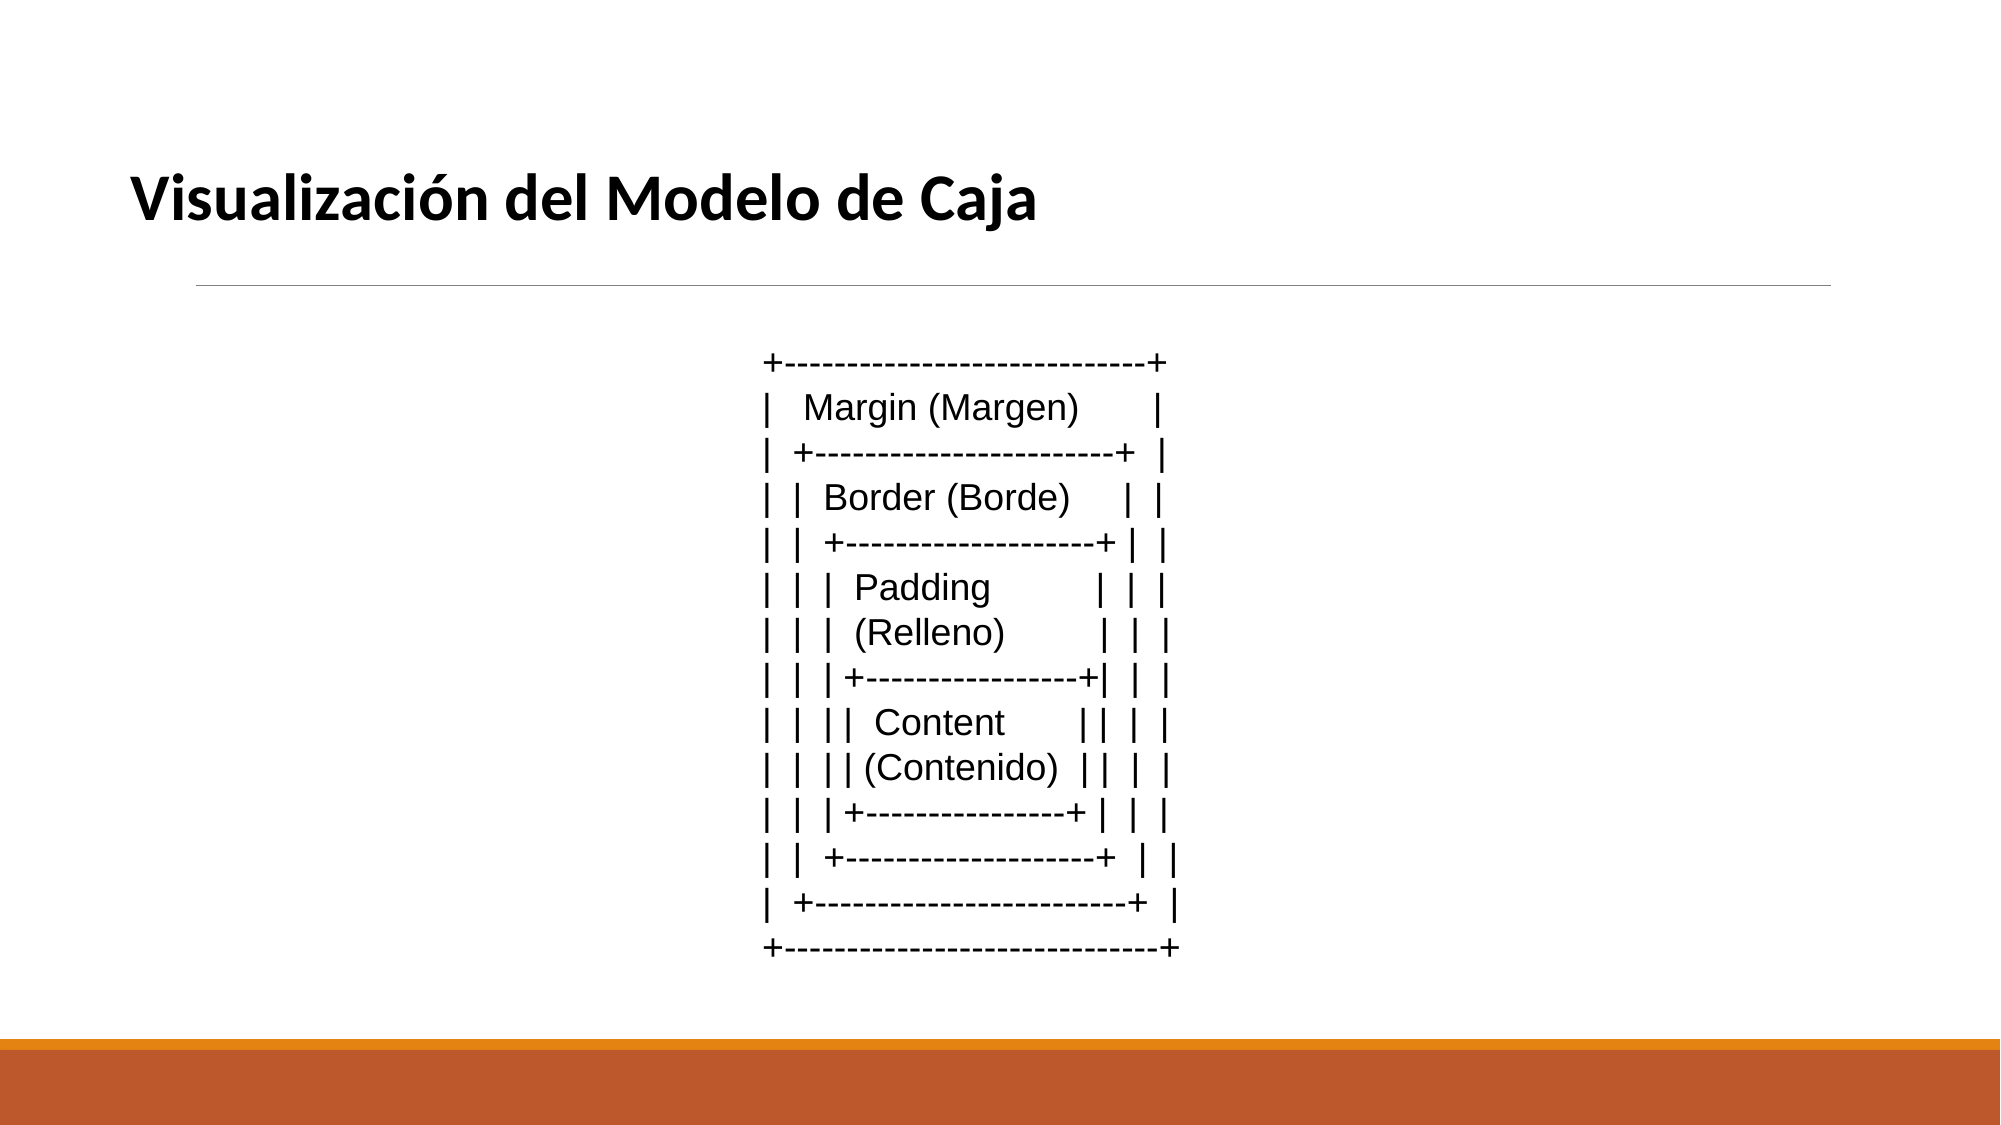

Visualización del Modelo de Caja
+-----------------------------+
|   Margin (Margen)       |
|  +------------------------+  |
|  |  Border (Borde)     |  |
|  |  +--------------------+ |  |
|  |  |  Padding          |  |  |
|  |  |  (Relleno)         |  |  |
|  |  | +-----------------+|  |  |
|  |  | |  Content       | |  |  |
|  |  | | (Contenido)  | |  |  |
|  |  | +----------------+ |  |  |
|  |  +--------------------+  |  |
|  +-------------------------+  |
+------------------------------+